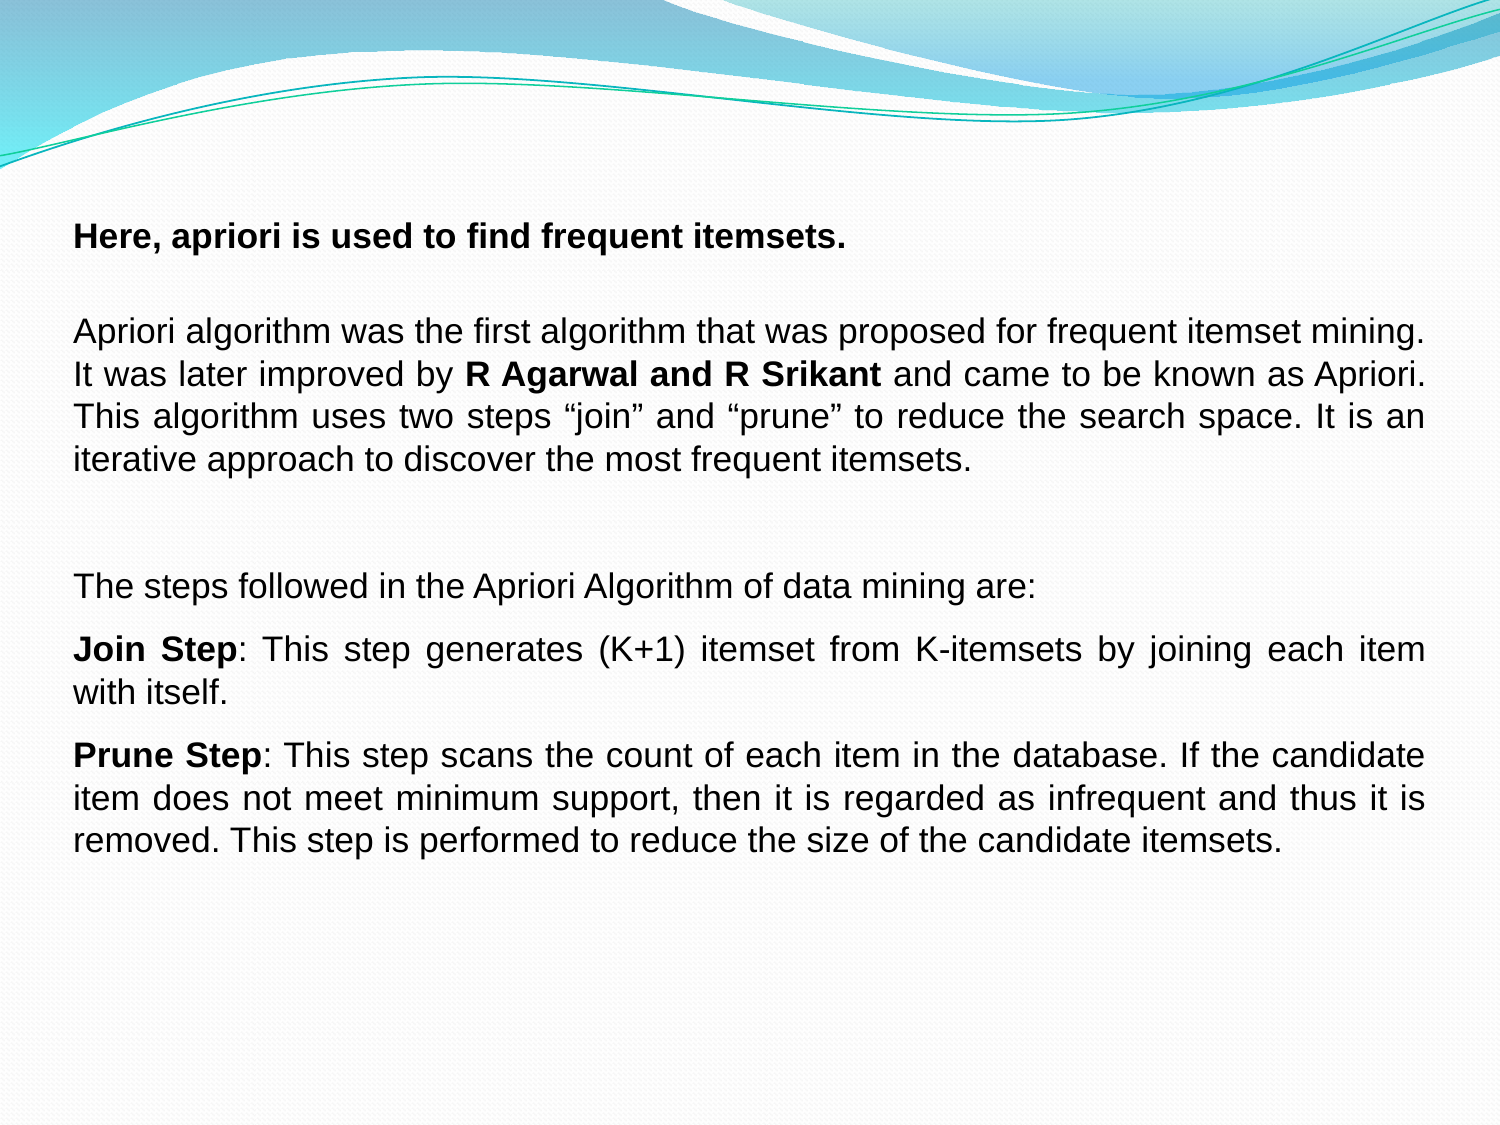

Here, apriori is used to find frequent itemsets.

Apriori algorithm was the first algorithm that was proposed for frequent itemset mining. It was later improved by R Agarwal and R Srikant and came to be known as Apriori. This algorithm uses two steps “join” and “prune” to reduce the search space. It is an iterative approach to discover the most frequent itemsets.

The steps followed in the Apriori Algorithm of data mining are:
Join Step: This step generates (K+1) itemset from K-itemsets by joining each item with itself.
Prune Step: This step scans the count of each item in the database. If the candidate item does not meet minimum support, then it is regarded as infrequent and thus it is removed. This step is performed to reduce the size of the candidate itemsets.